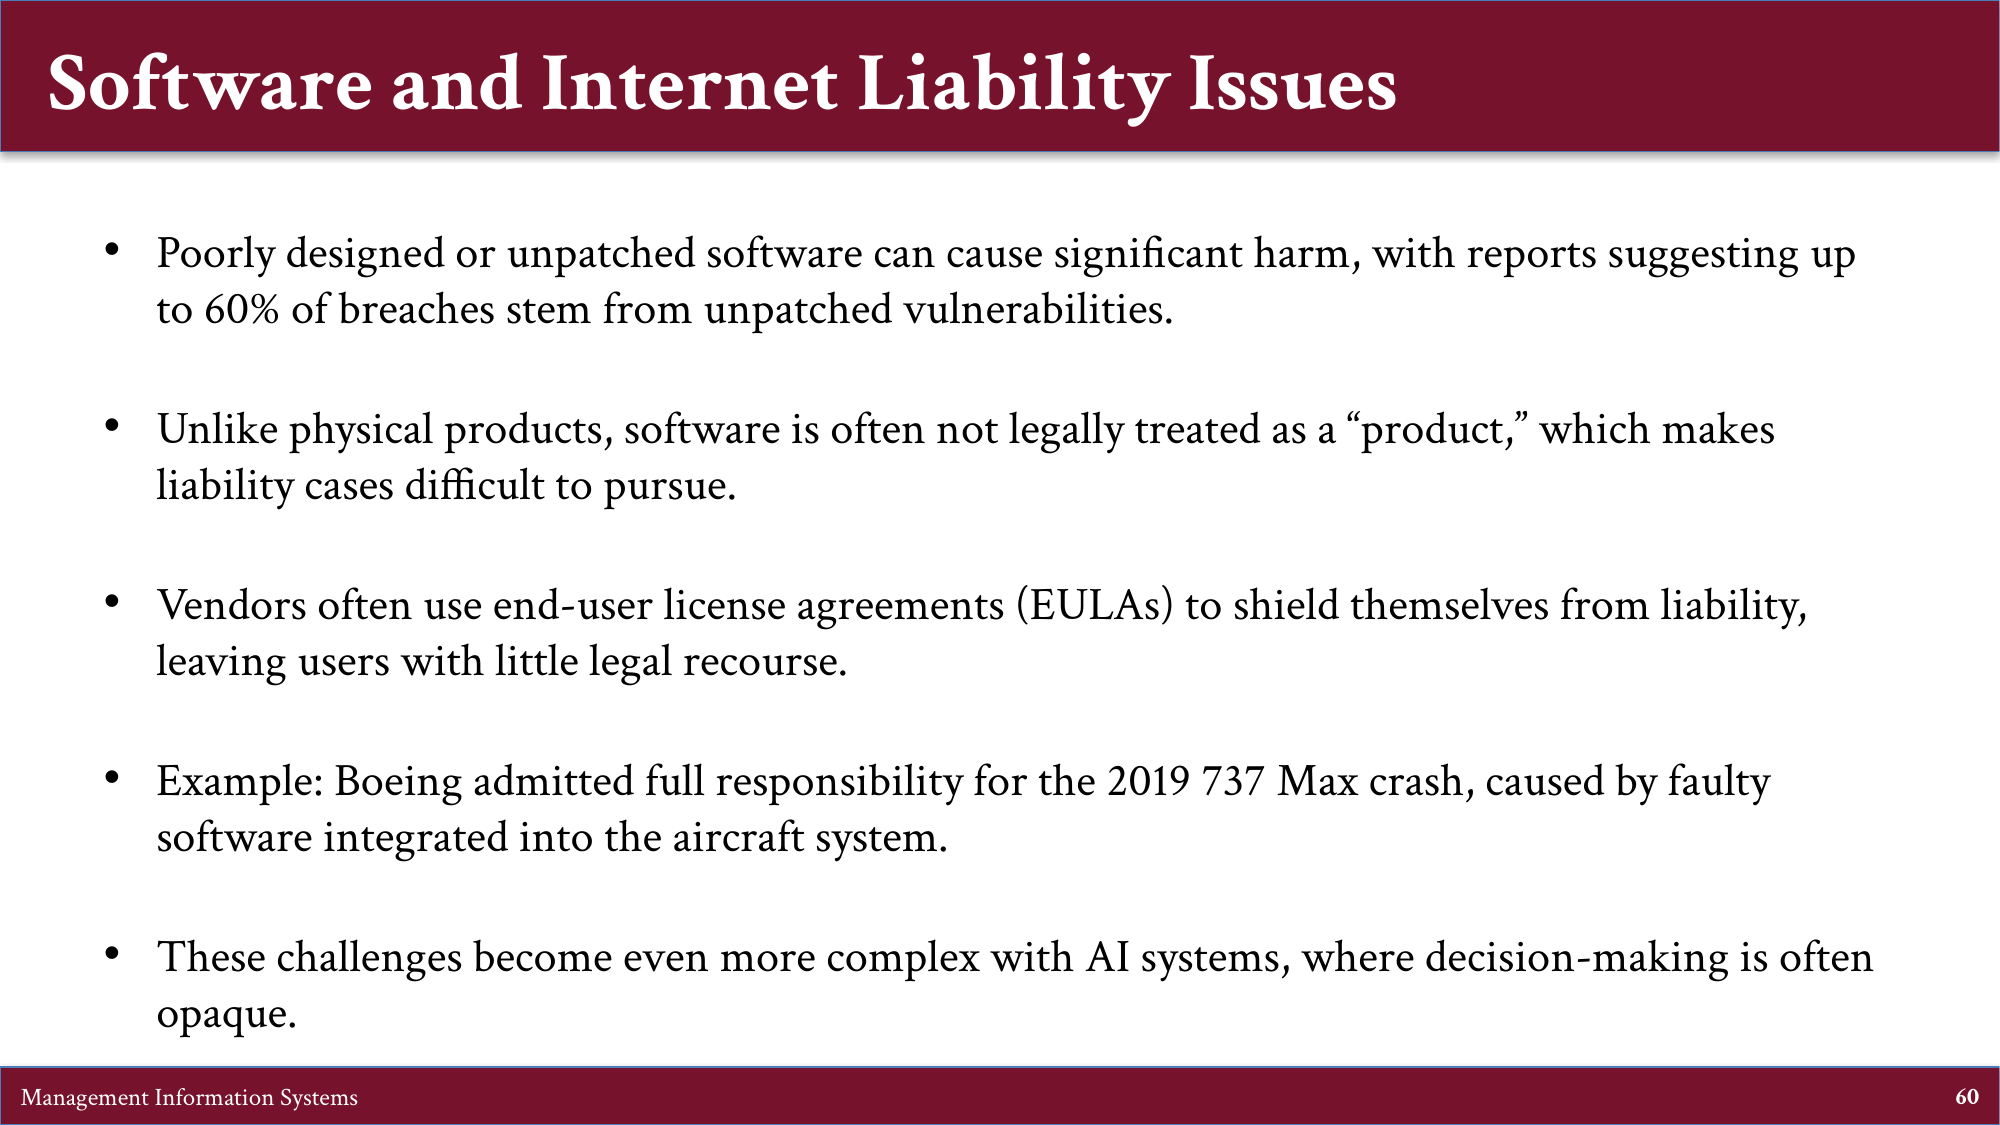

# Software and Internet Liability Issues
Poorly designed or unpatched software can cause significant harm, with reports suggesting up to 60% of breaches stem from unpatched vulnerabilities.

Unlike physical products, software is often not legally treated as a “product,” which makes liability cases difficult to pursue.

Vendors often use end-user license agreements (EULAs) to shield themselves from liability, leaving users with little legal recourse.

Example: Boeing admitted full responsibility for the 2019 737 Max crash, caused by faulty software integrated into the aircraft system.

These challenges become even more complex with AI systems, where decision-making is often opaque.

 Management Information Systems
60